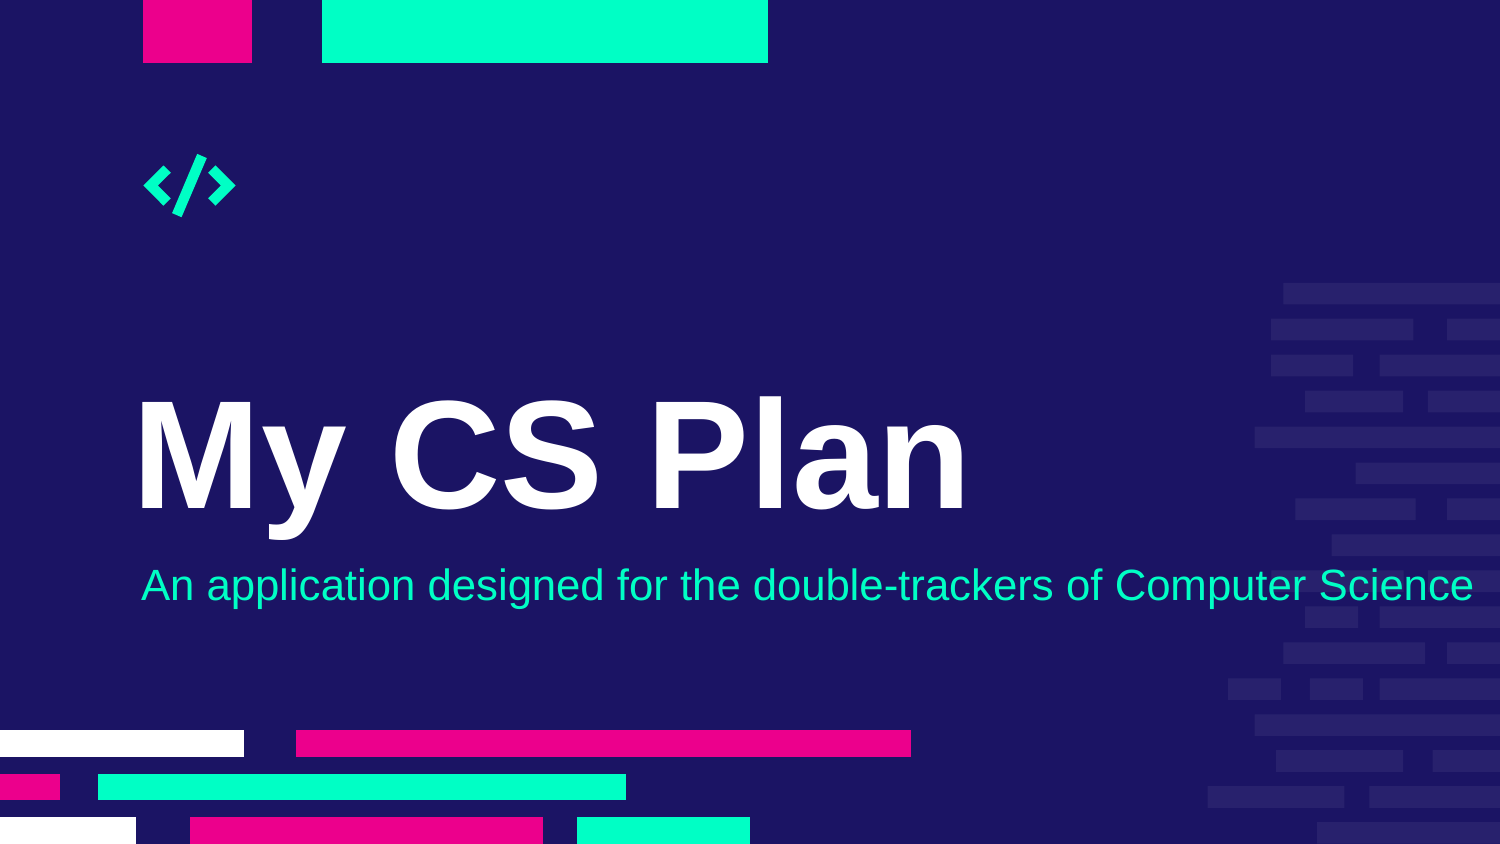

# My CS Plan
An application designed for the double-trackers of Computer Science